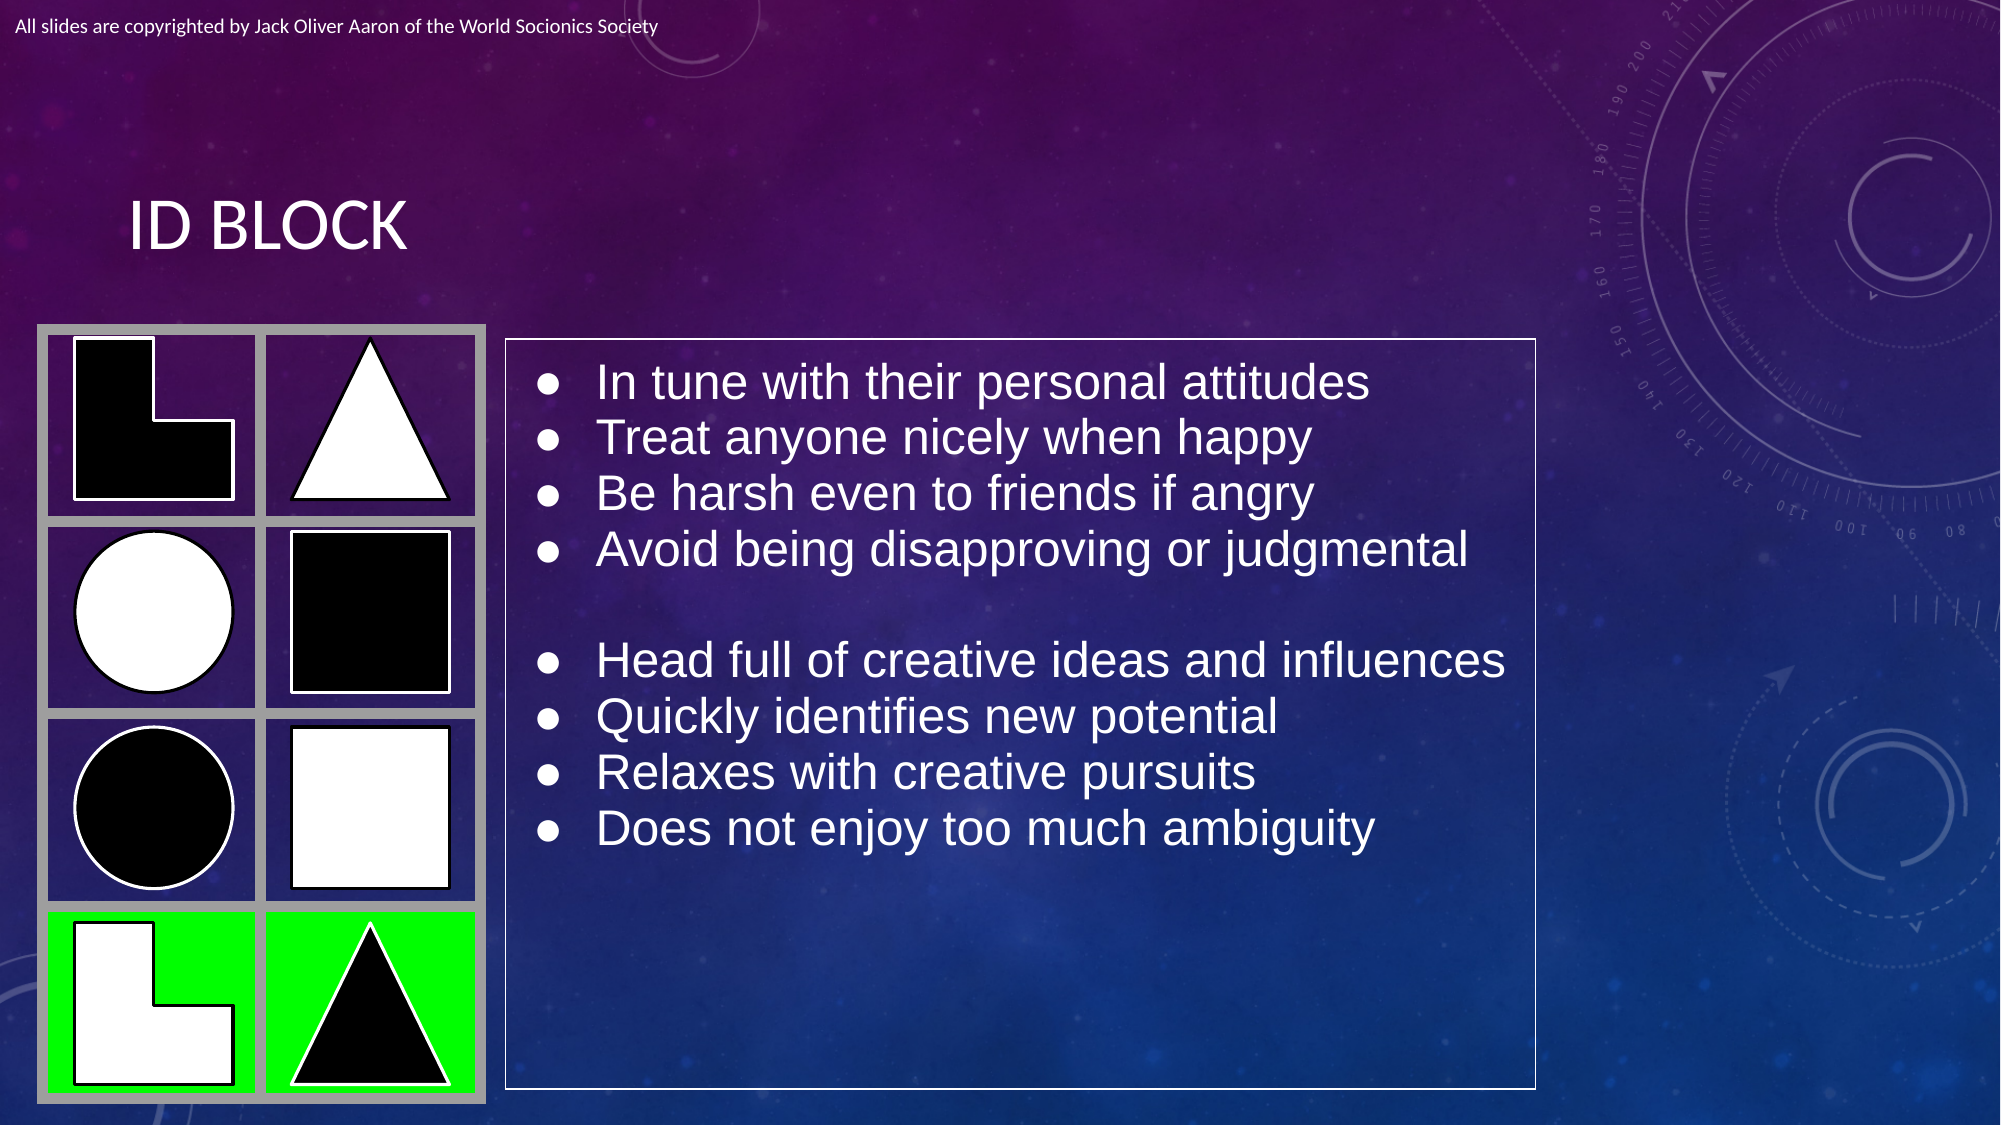

All slides are copyrighted by Jack Oliver Aaron of the World Socionics Society
# ID BLOCK
|  |  |
| --- | --- |
|  |  |
|  |  |
|  |  |

| In tune with their personal attitudes Treat anyone nicely when happy Be harsh even to friends if angry Avoid being disapproving or judgmental Head full of creative ideas and influences Quickly identifies new potential Relaxes with creative pursuits Does not enjoy too much ambiguity |
| --- |